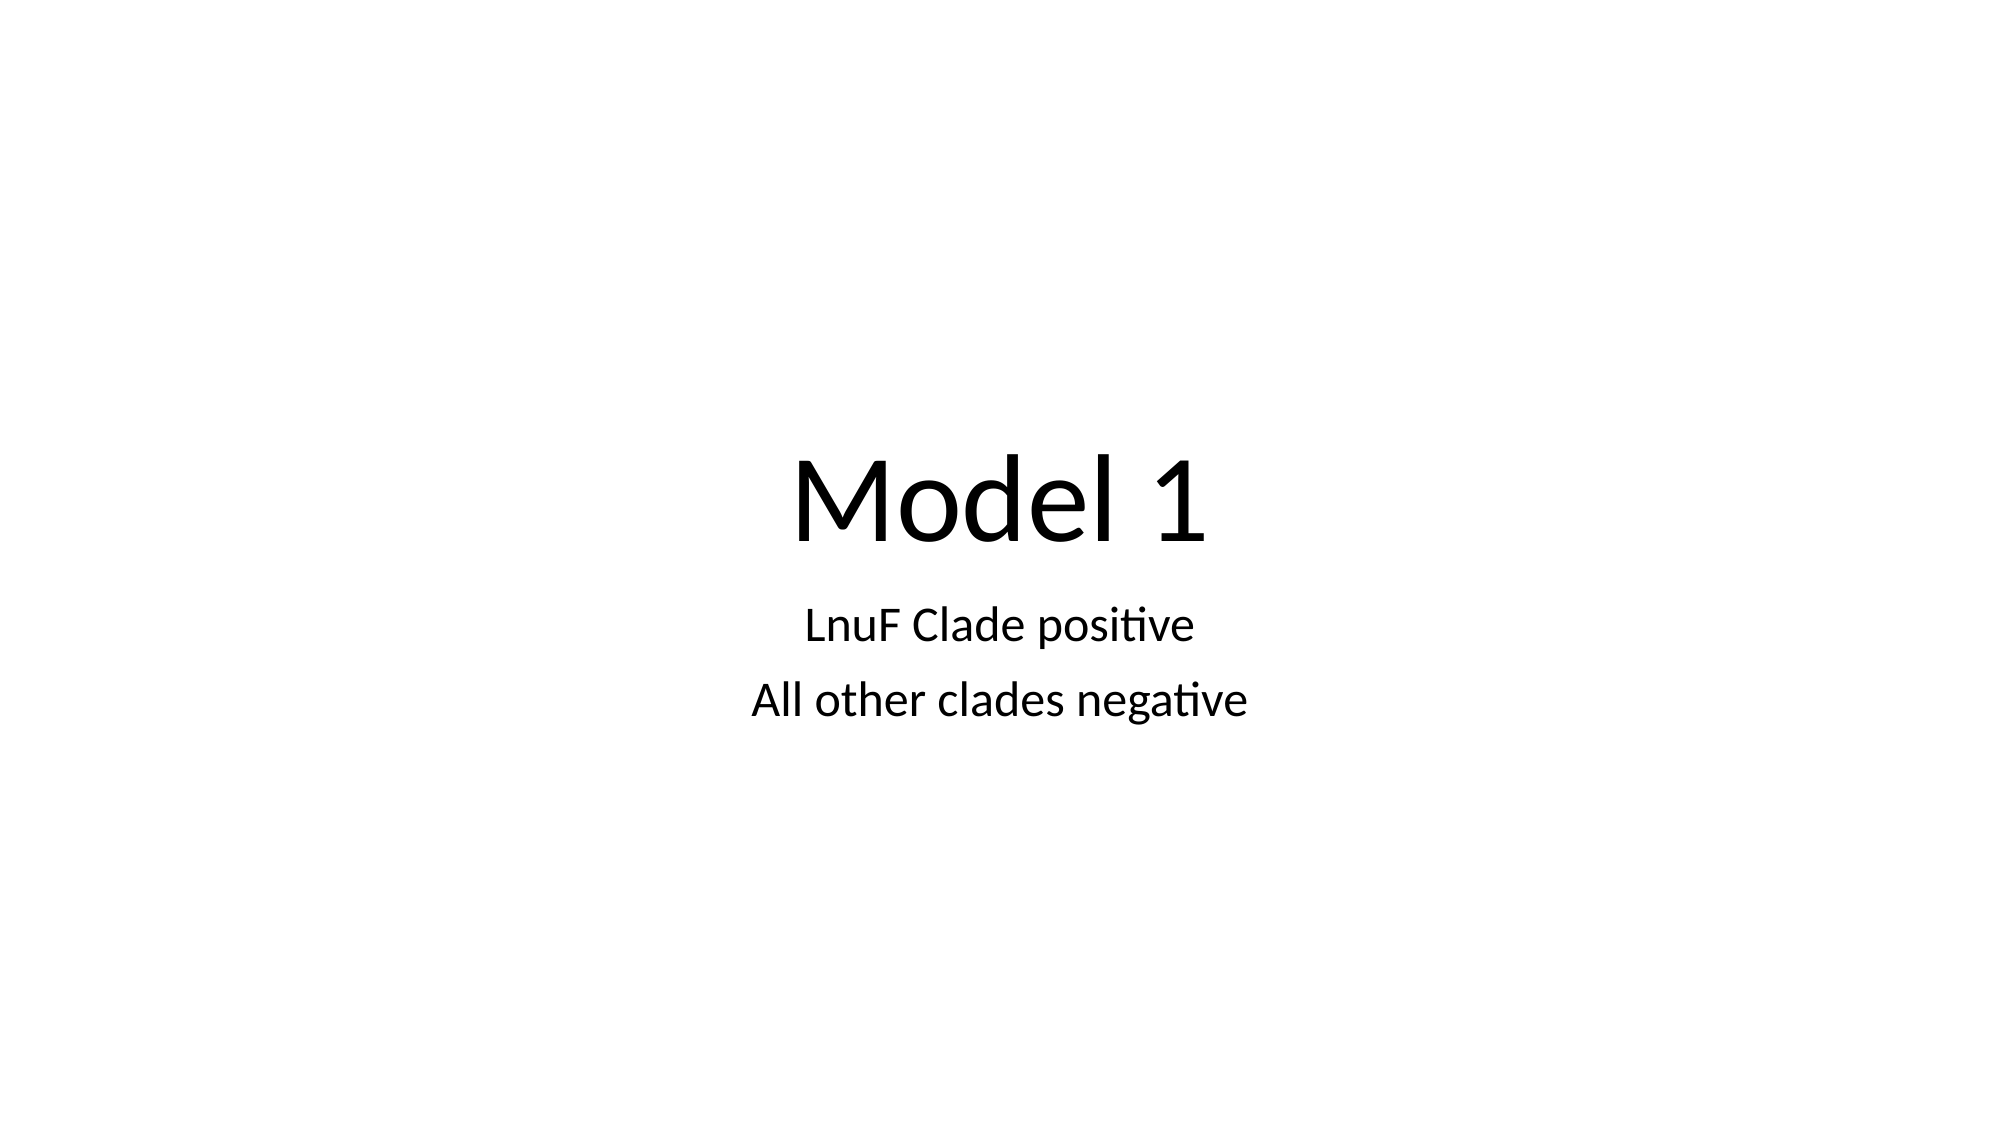

# Model 1
LnuF Clade positive
All other clades negative